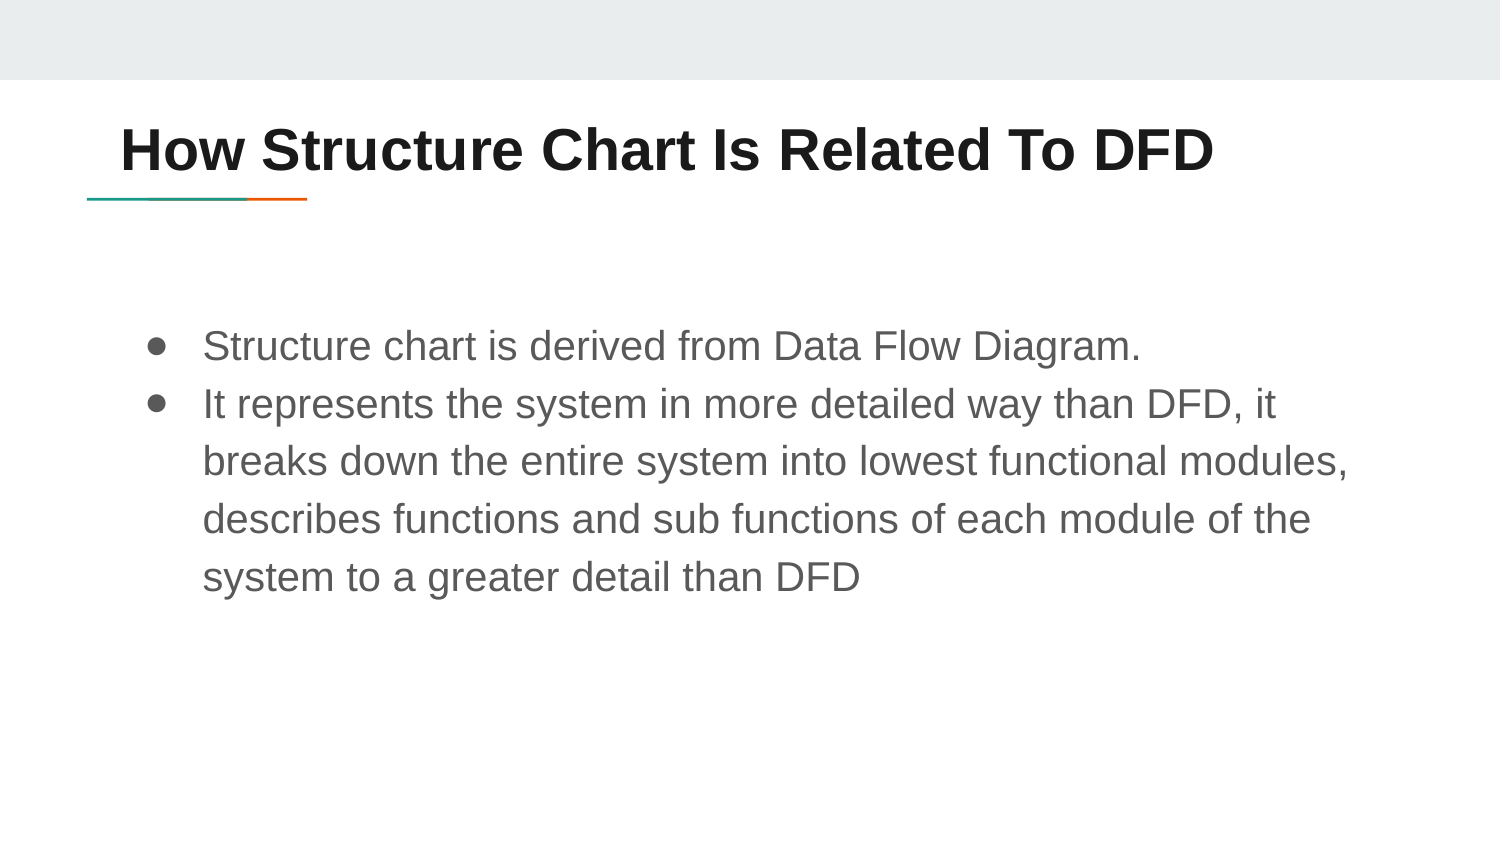

# How Structure Chart Is Related To DFD
Structure chart is derived from Data Flow Diagram.
It represents the system in more detailed way than DFD, it breaks down the entire system into lowest functional modules, describes functions and sub functions of each module of the system to a greater detail than DFD